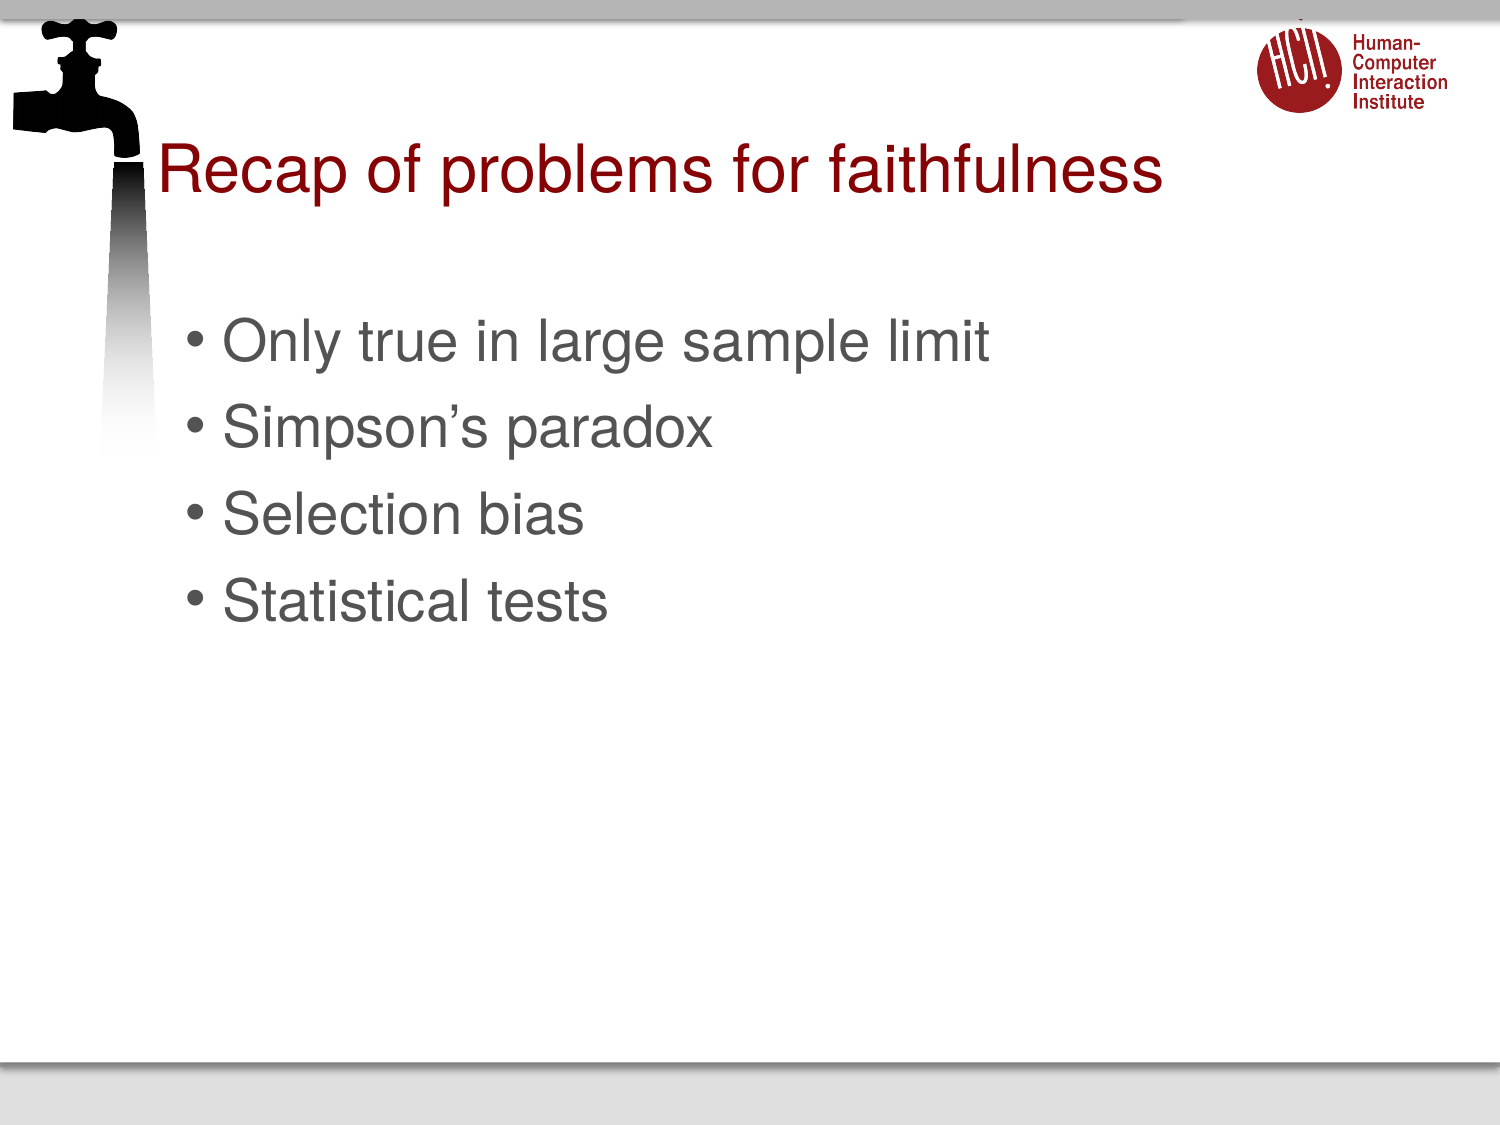

# Recap of problems for faithfulness
Only true in large sample limit
Simpson’s paradox
Selection bias
Statistical tests